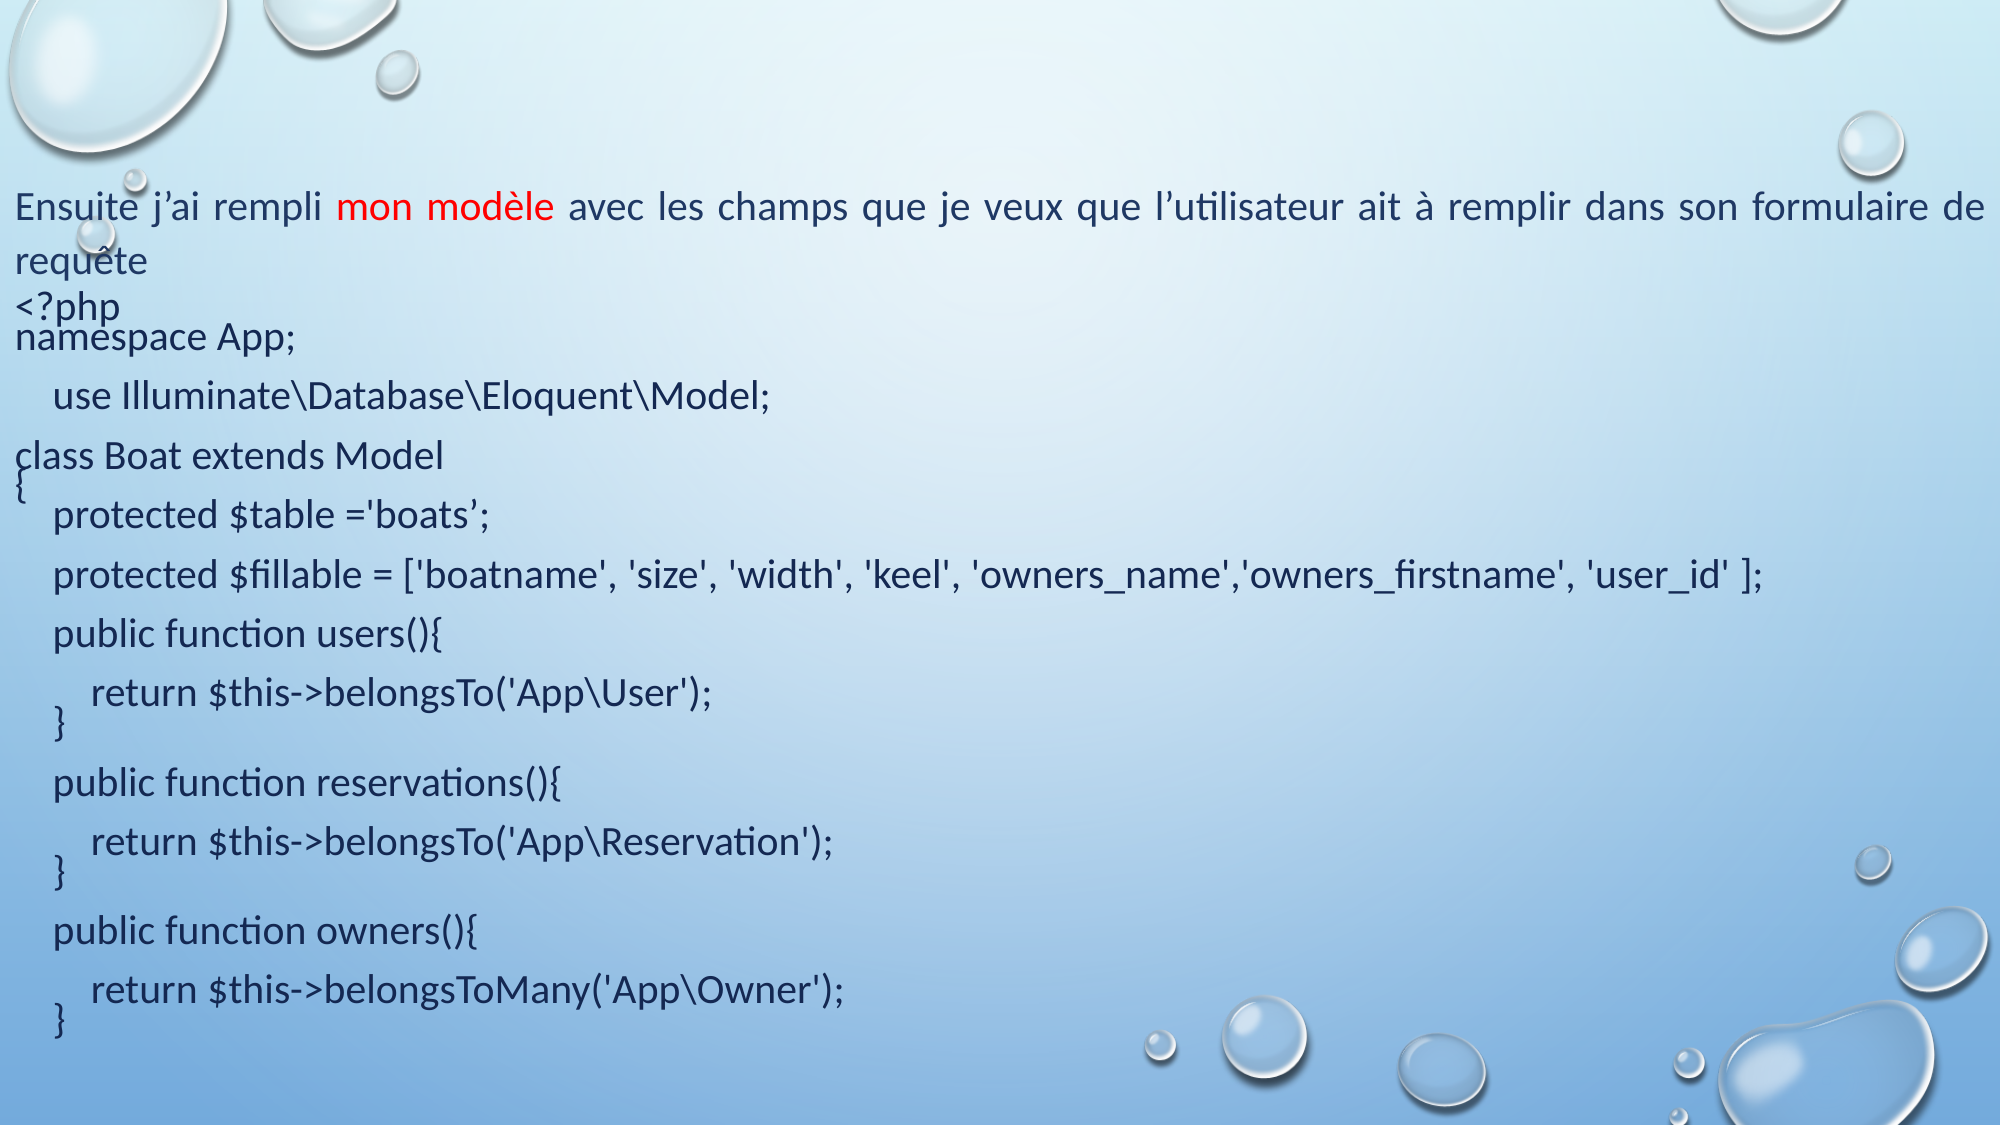

Ensuite j’ai rempli mon modèle avec les champs que je veux que l’utilisateur ait à remplir dans son formulaire de requête
<?php
namespace App;

    use Illuminate\Database\Eloquent\Model;

class Boat extends Model
{
    protected $table ='boats’;

    protected $fillable = ['boatname', 'size', 'width', 'keel', 'owners_name','owners_firstname', 'user_id' ];

    public function users(){

        return $this->belongsTo('App\User');
    }

    public function reservations(){

        return $this->belongsTo('App\Reservation');
    }

    public function owners(){

        return $this->belongsToMany('App\Owner');
    }